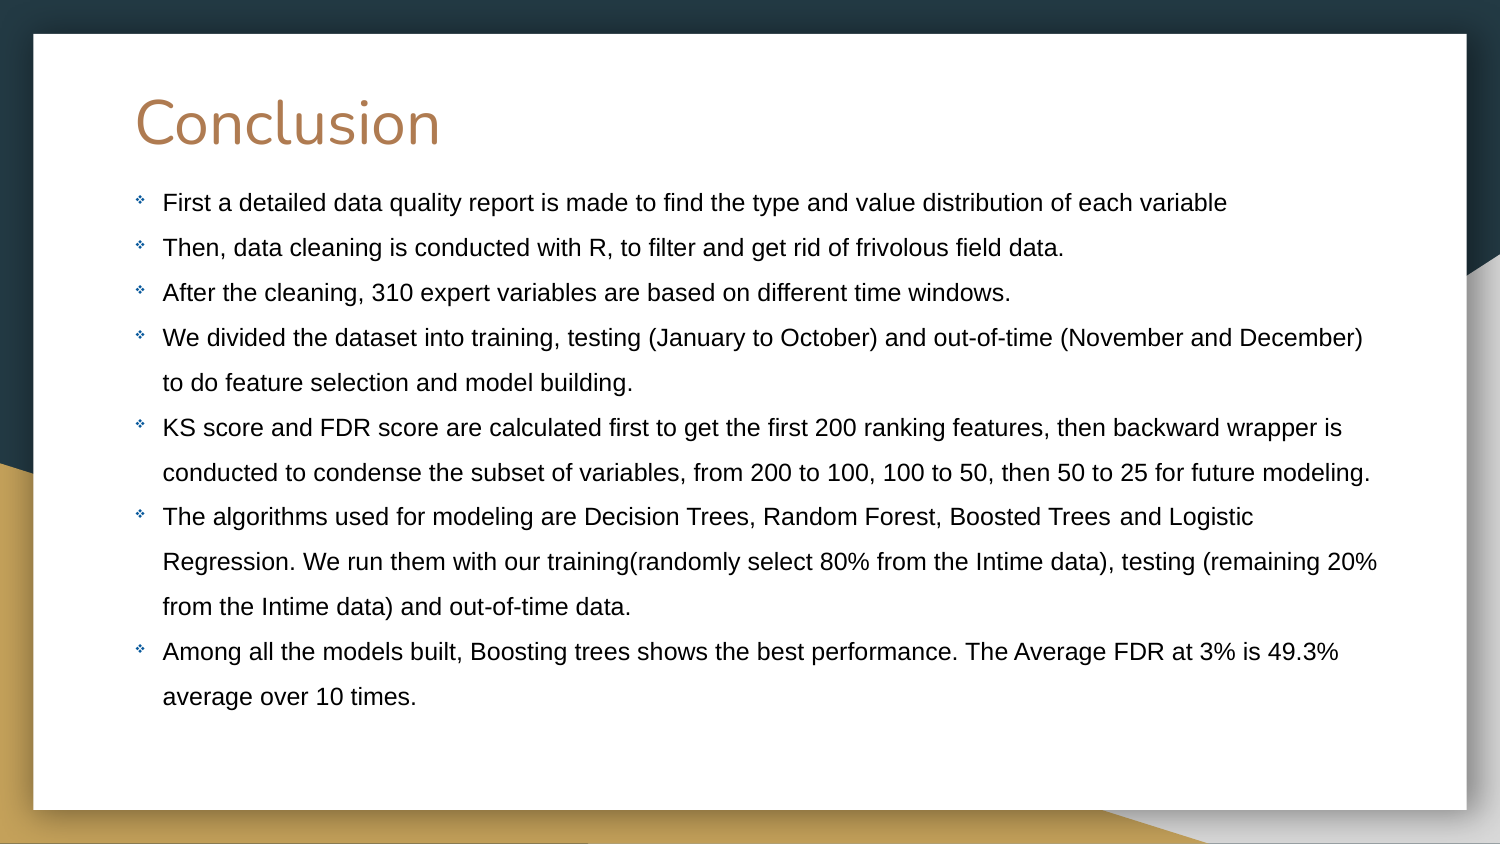

# Conclusion
First a detailed data quality report is made to find the type and value distribution of each variable
Then, data cleaning is conducted with R, to filter and get rid of frivolous field data.
After the cleaning, 310 expert variables are based on different time windows.
We divided the dataset into training, testing (January to October) and out-of-time (November and December) to do feature selection and model building.
KS score and FDR score are calculated first to get the first 200 ranking features, then backward wrapper is conducted to condense the subset of variables, from 200 to 100, 100 to 50, then 50 to 25 for future modeling.
The algorithms used for modeling are Decision Trees, Random Forest, Boosted Trees and Logistic Regression. We run them with our training(randomly select 80% from the Intime data), testing (remaining 20% from the Intime data) and out-of-time data.
Among all the models built, Boosting trees shows the best performance. The Average FDR at 3% is 49.3% average over 10 times.